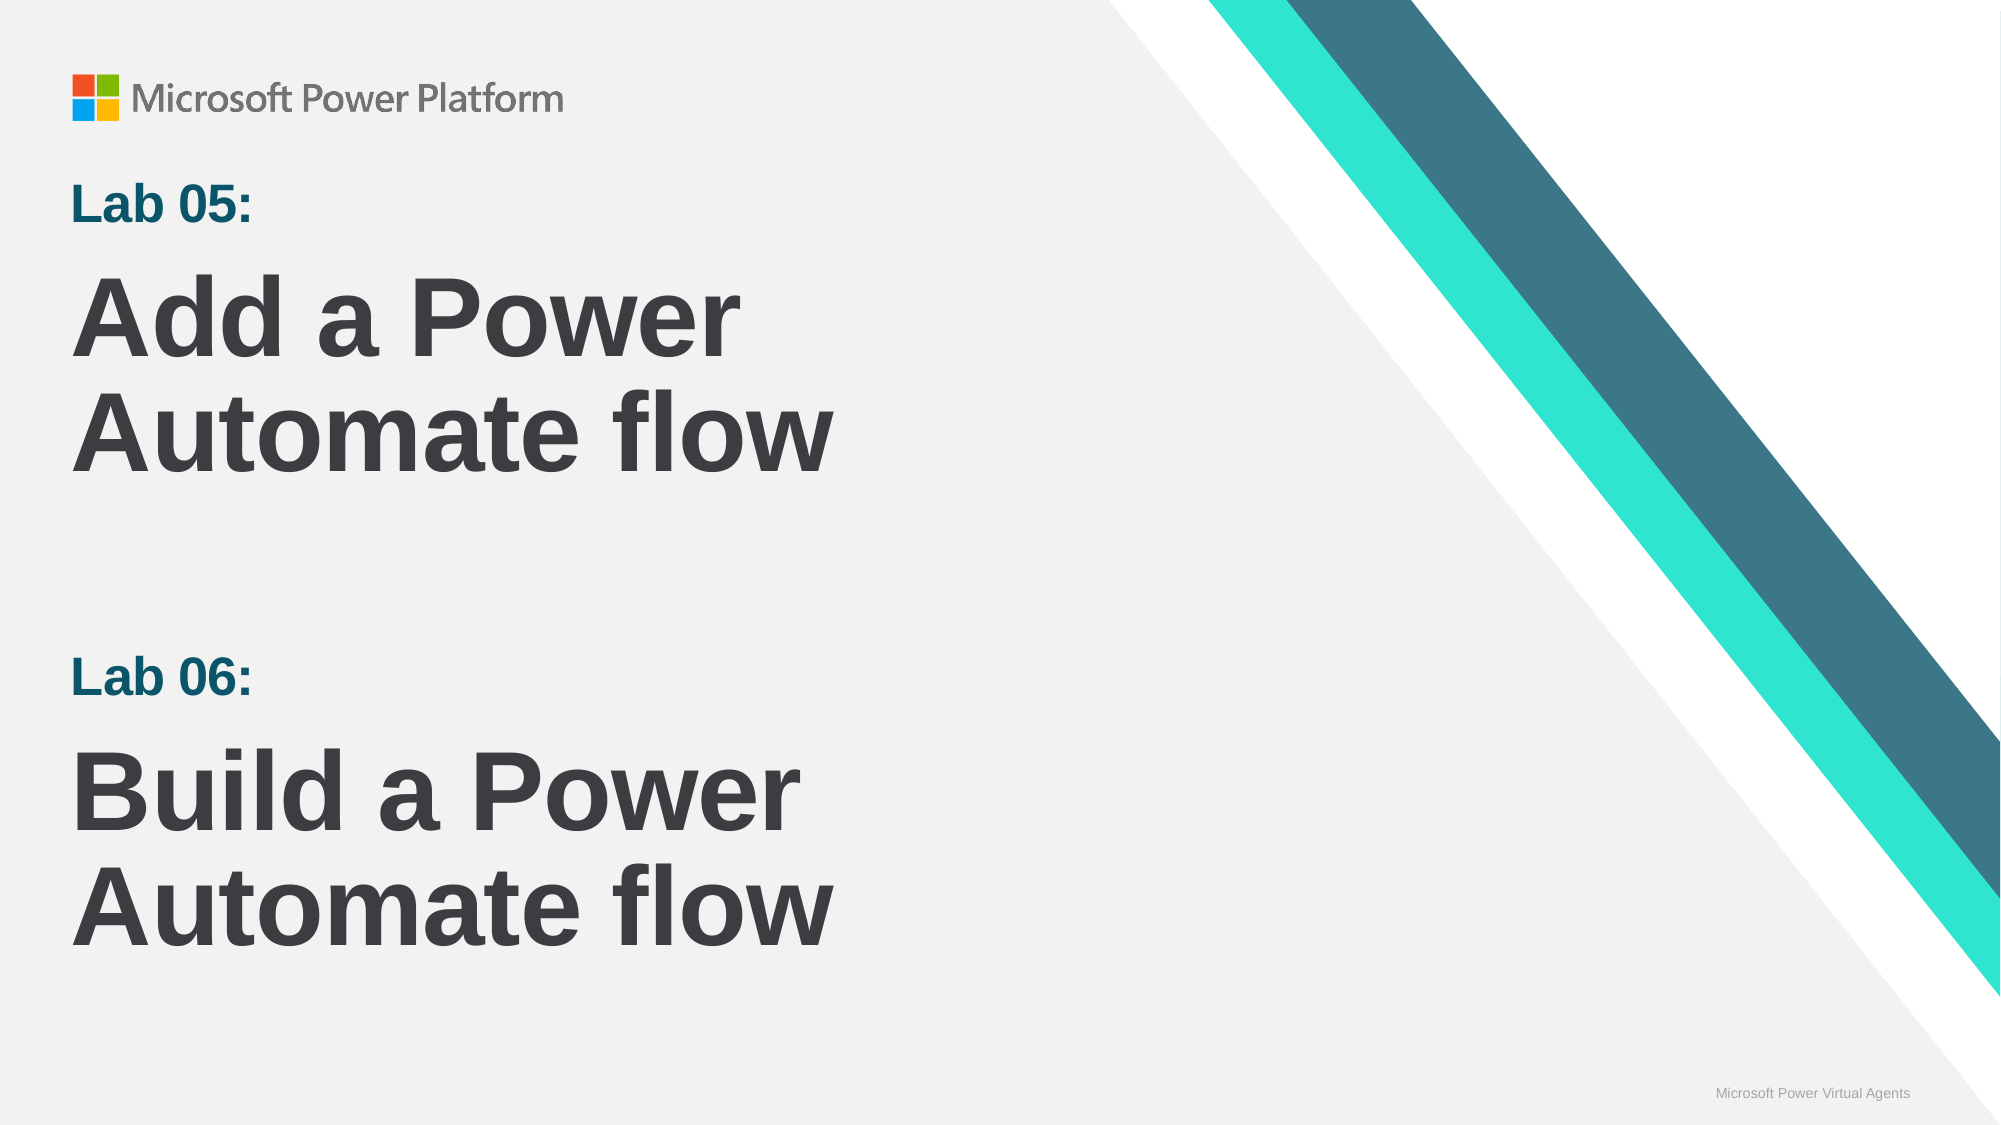

# Lab 05:
Add a Power Automate flow
Lab 06:
Build a Power Automate flow